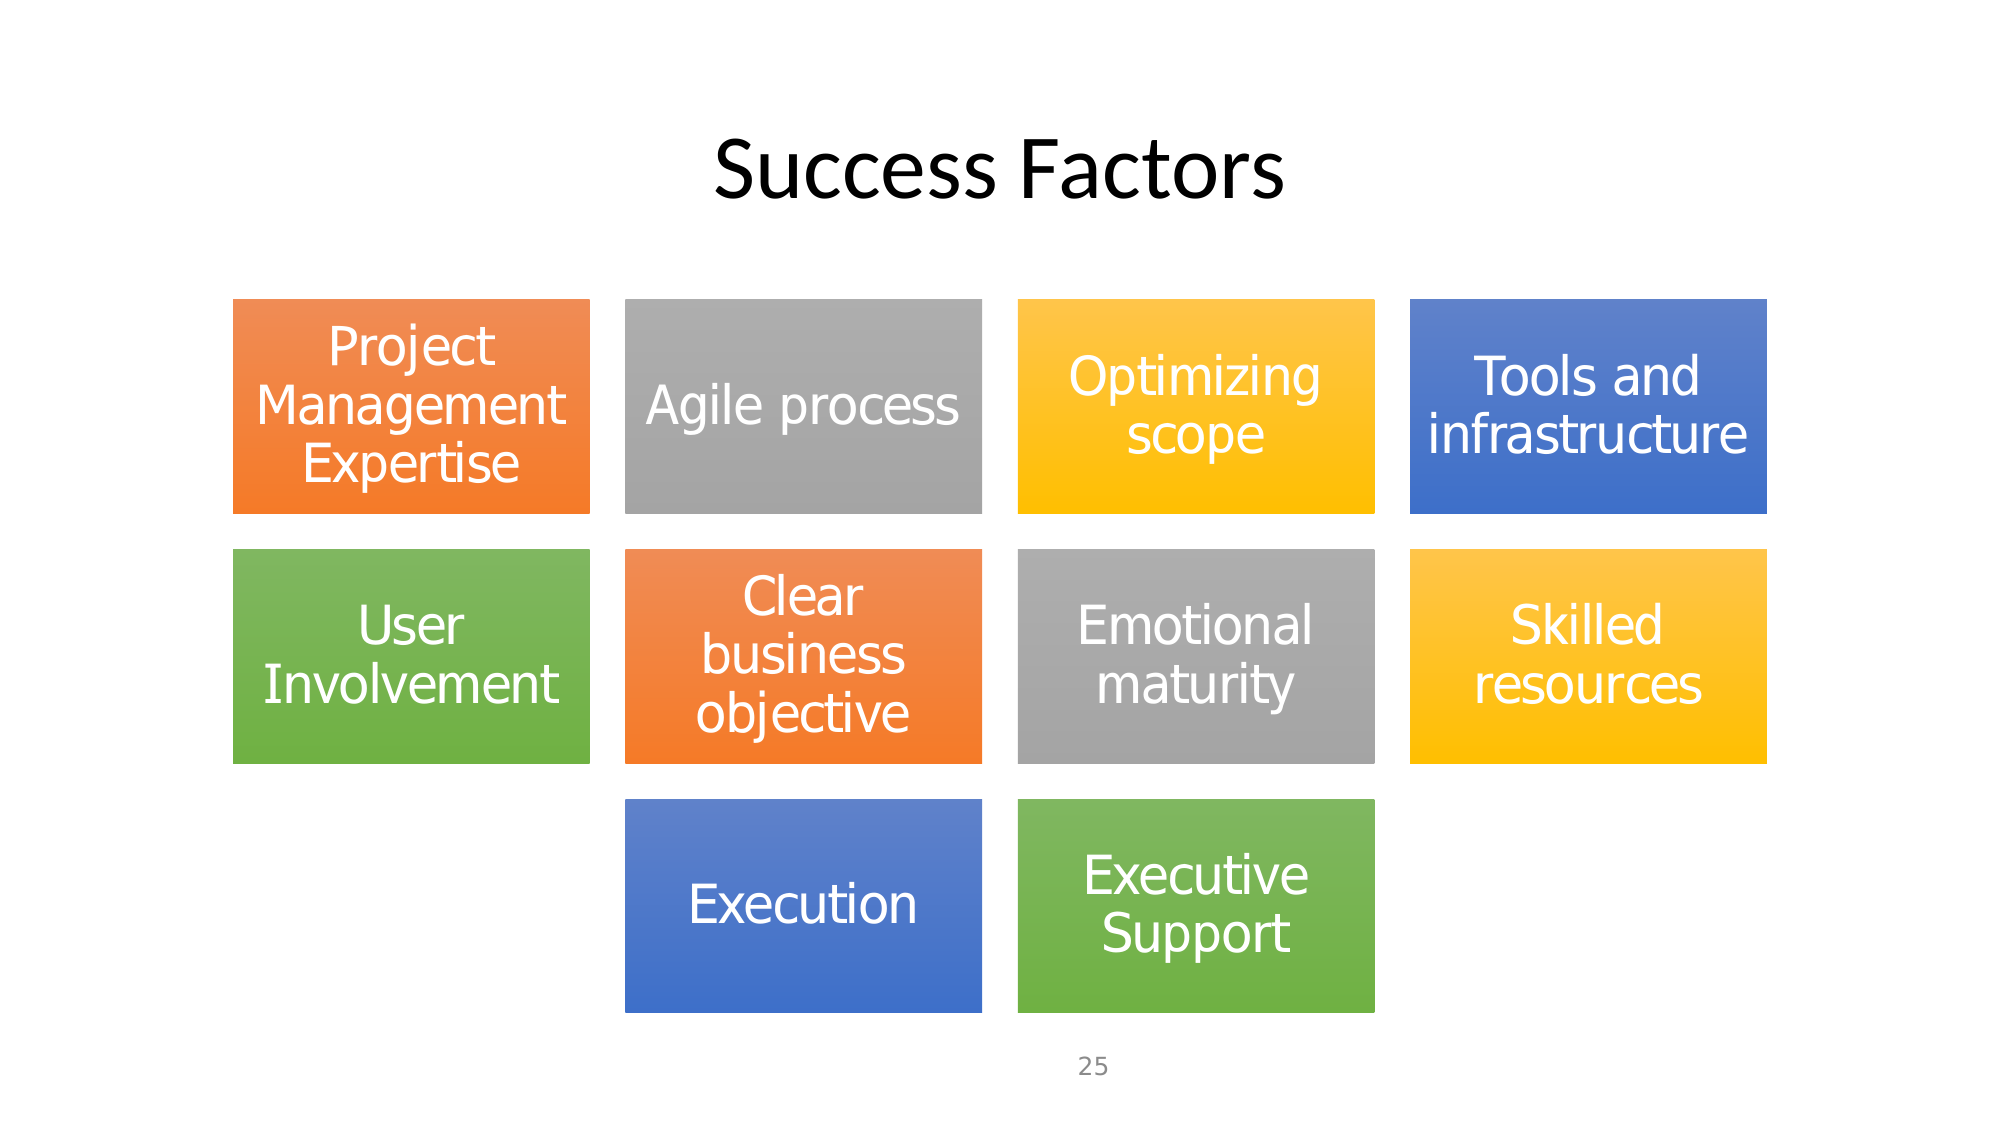

# Success Factors
Project Management Expertise
Agile process
Optimizing scope
Tools and infrastructure
User Involvement
Clear business objective
Emotional maturity
Skilled resources
Execution
Executive Support
25